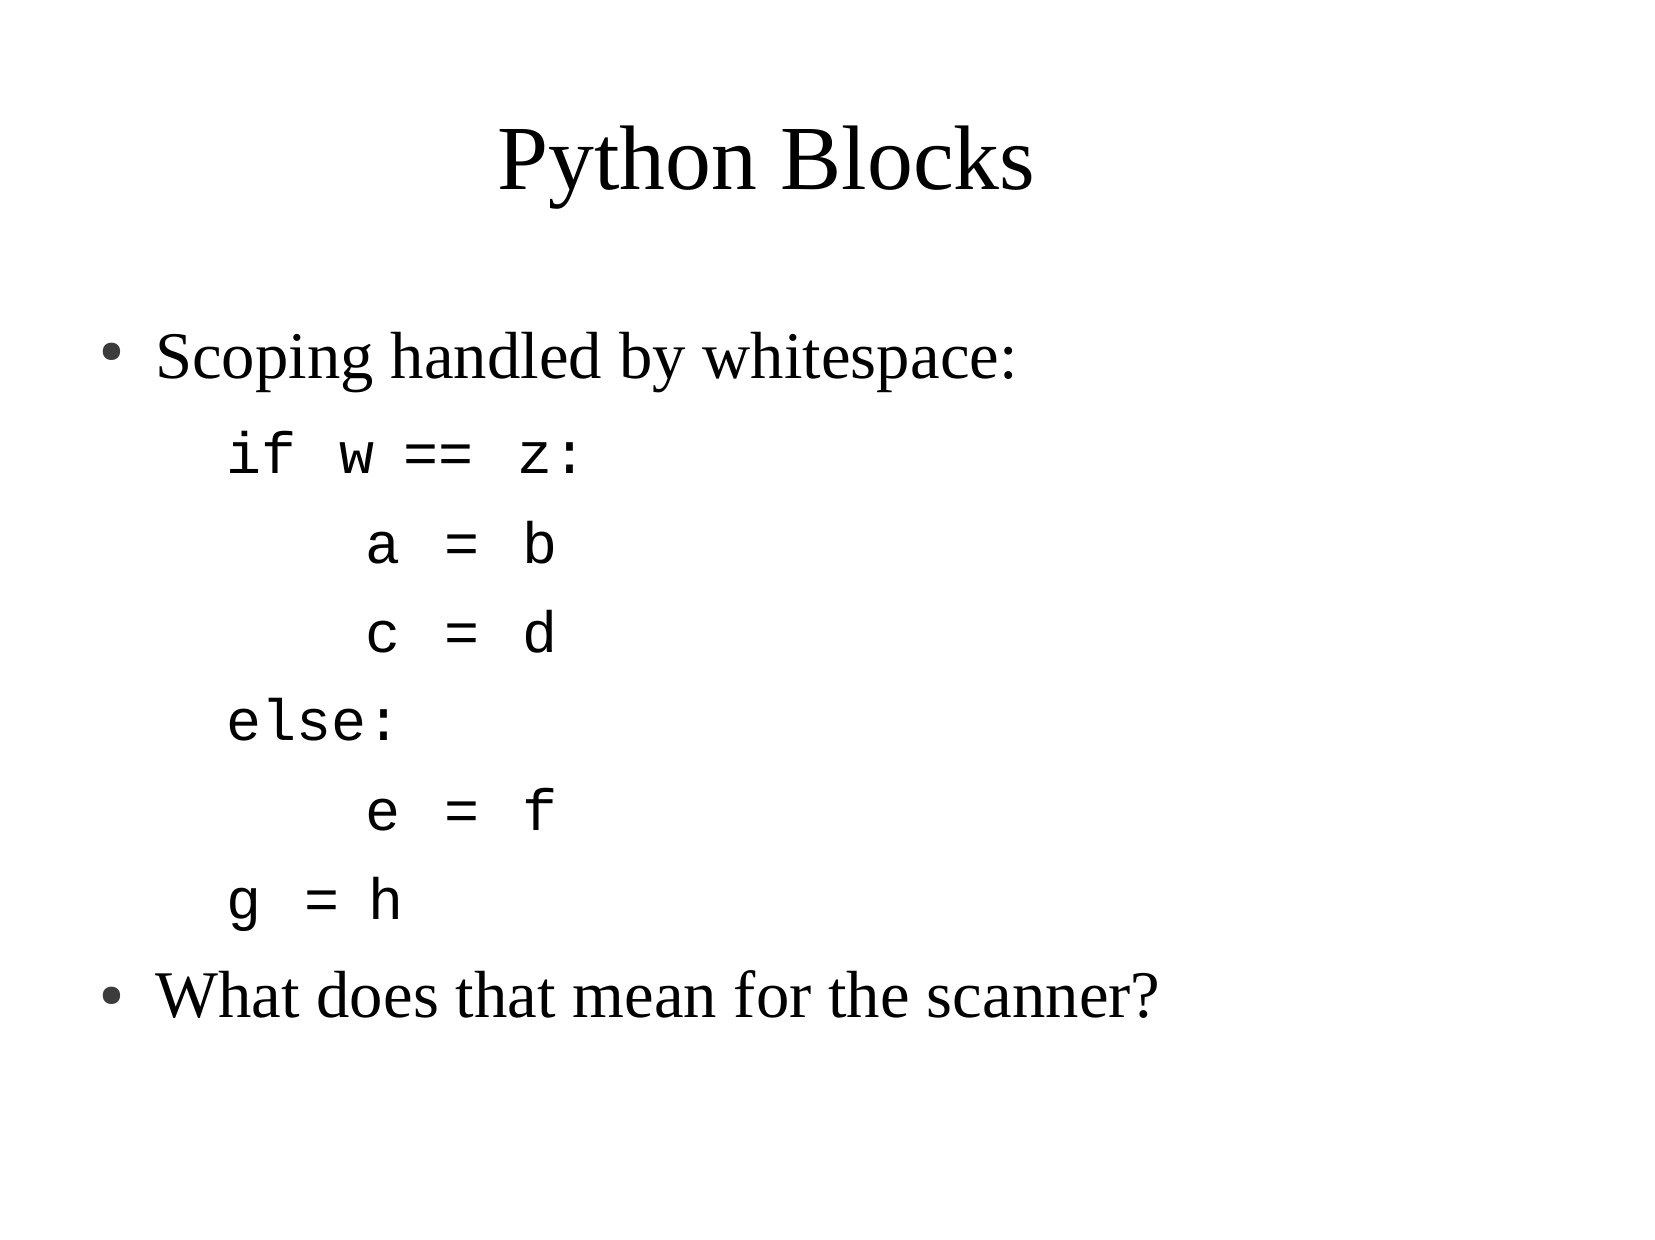

Python Blocks
Scoping handled by whitespace:

	if   w  ==   z:

		a   =   b

		c   =   d

	else:

		e   =   f

	g   =  h

What does that mean for the scanner?
●

●